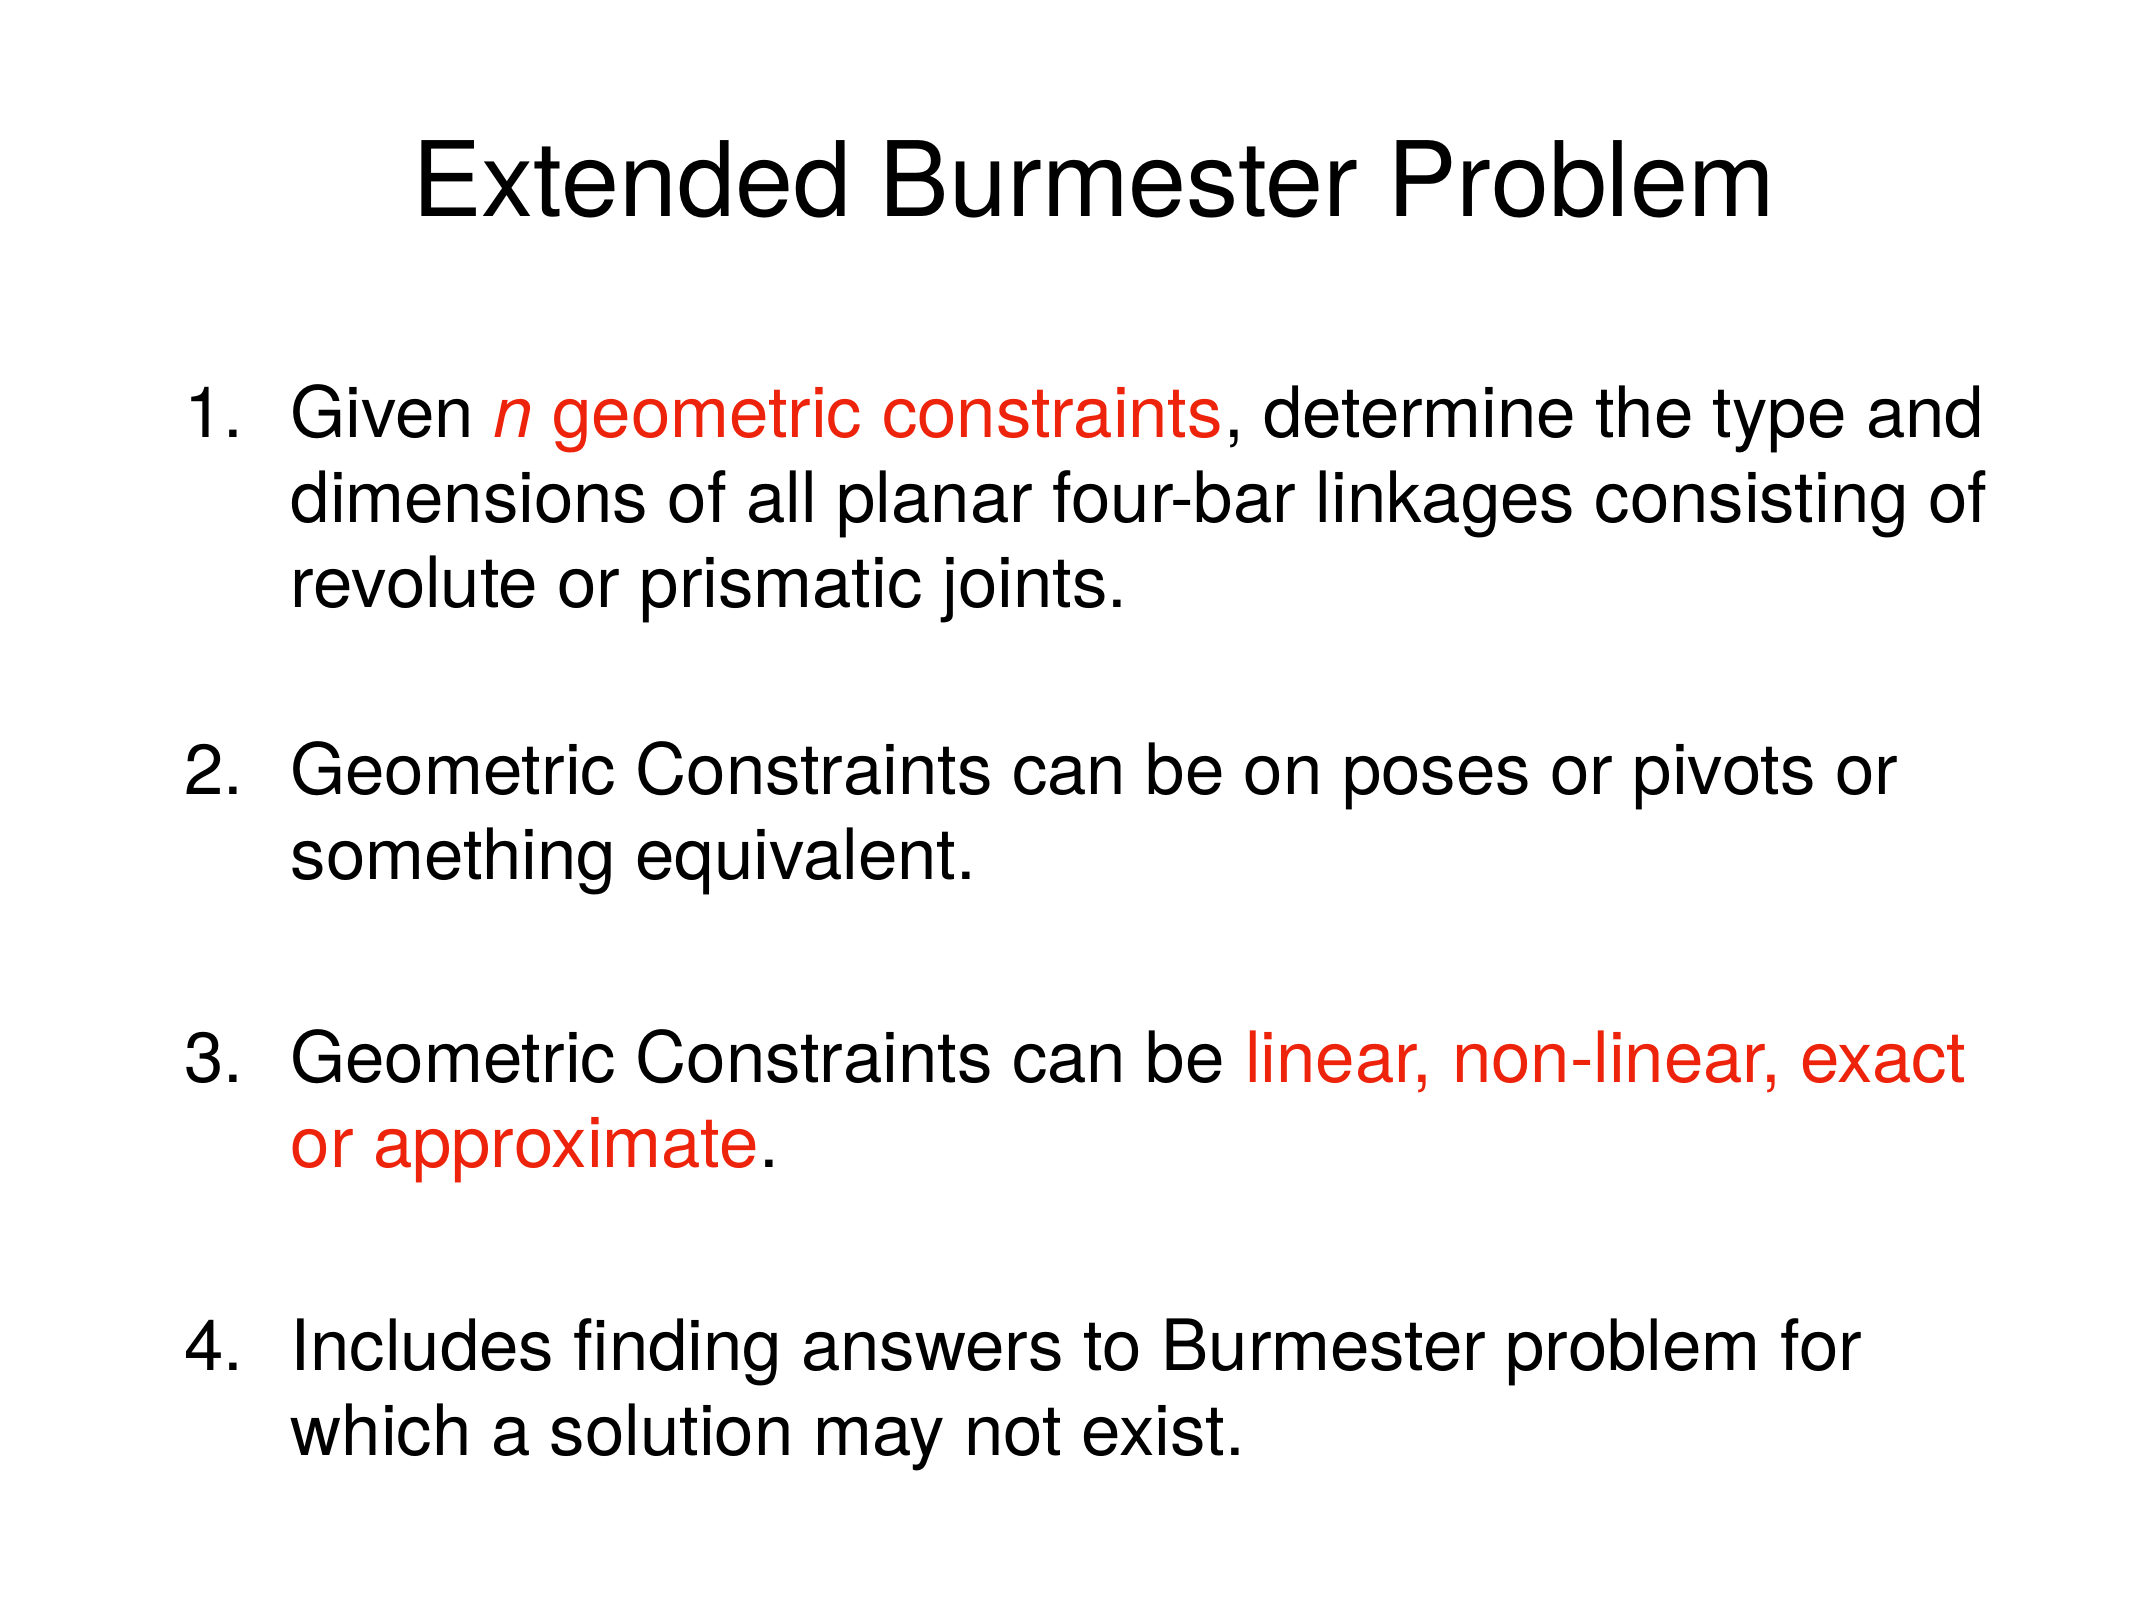

# Extended Burmester Problem
Given n geometric constraints, determine the type and dimensions of all planar four-bar linkages consisting of revolute or prismatic joints.

Geometric Constraints can be on poses or pivots or something equivalent.

Geometric Constraints can be linear, non-linear, exact or approximate.

Includes finding answers to Burmester problem for which a solution may not exist.